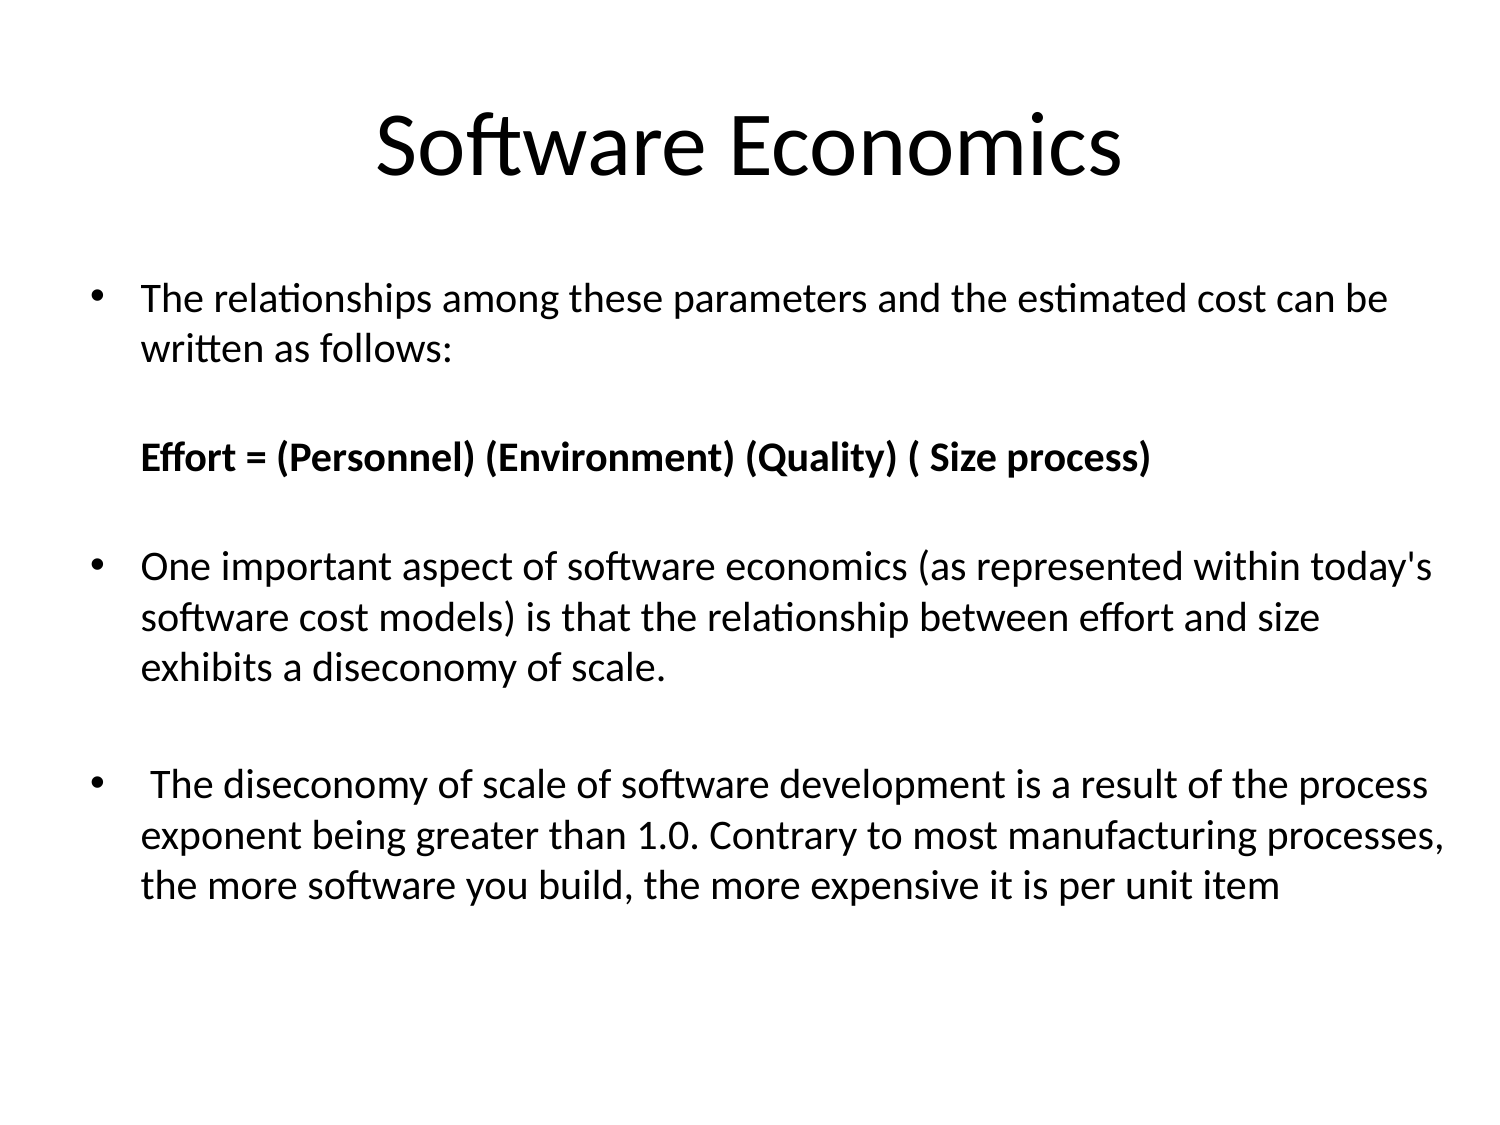

# Software Economics
The relationships among these parameters and the estimated cost can be written as follows:
Effort = (Personnel) (Environment) (Quality) ( Size process)
One important aspect of software economics (as represented within today's software cost models) is that the relationship between effort and size exhibits a diseconomy of scale.

 The diseconomy of scale of software development is a result of the process exponent being greater than 1.0. Contrary to most manufacturing processes, the more software you build, the more expensive it is per unit item